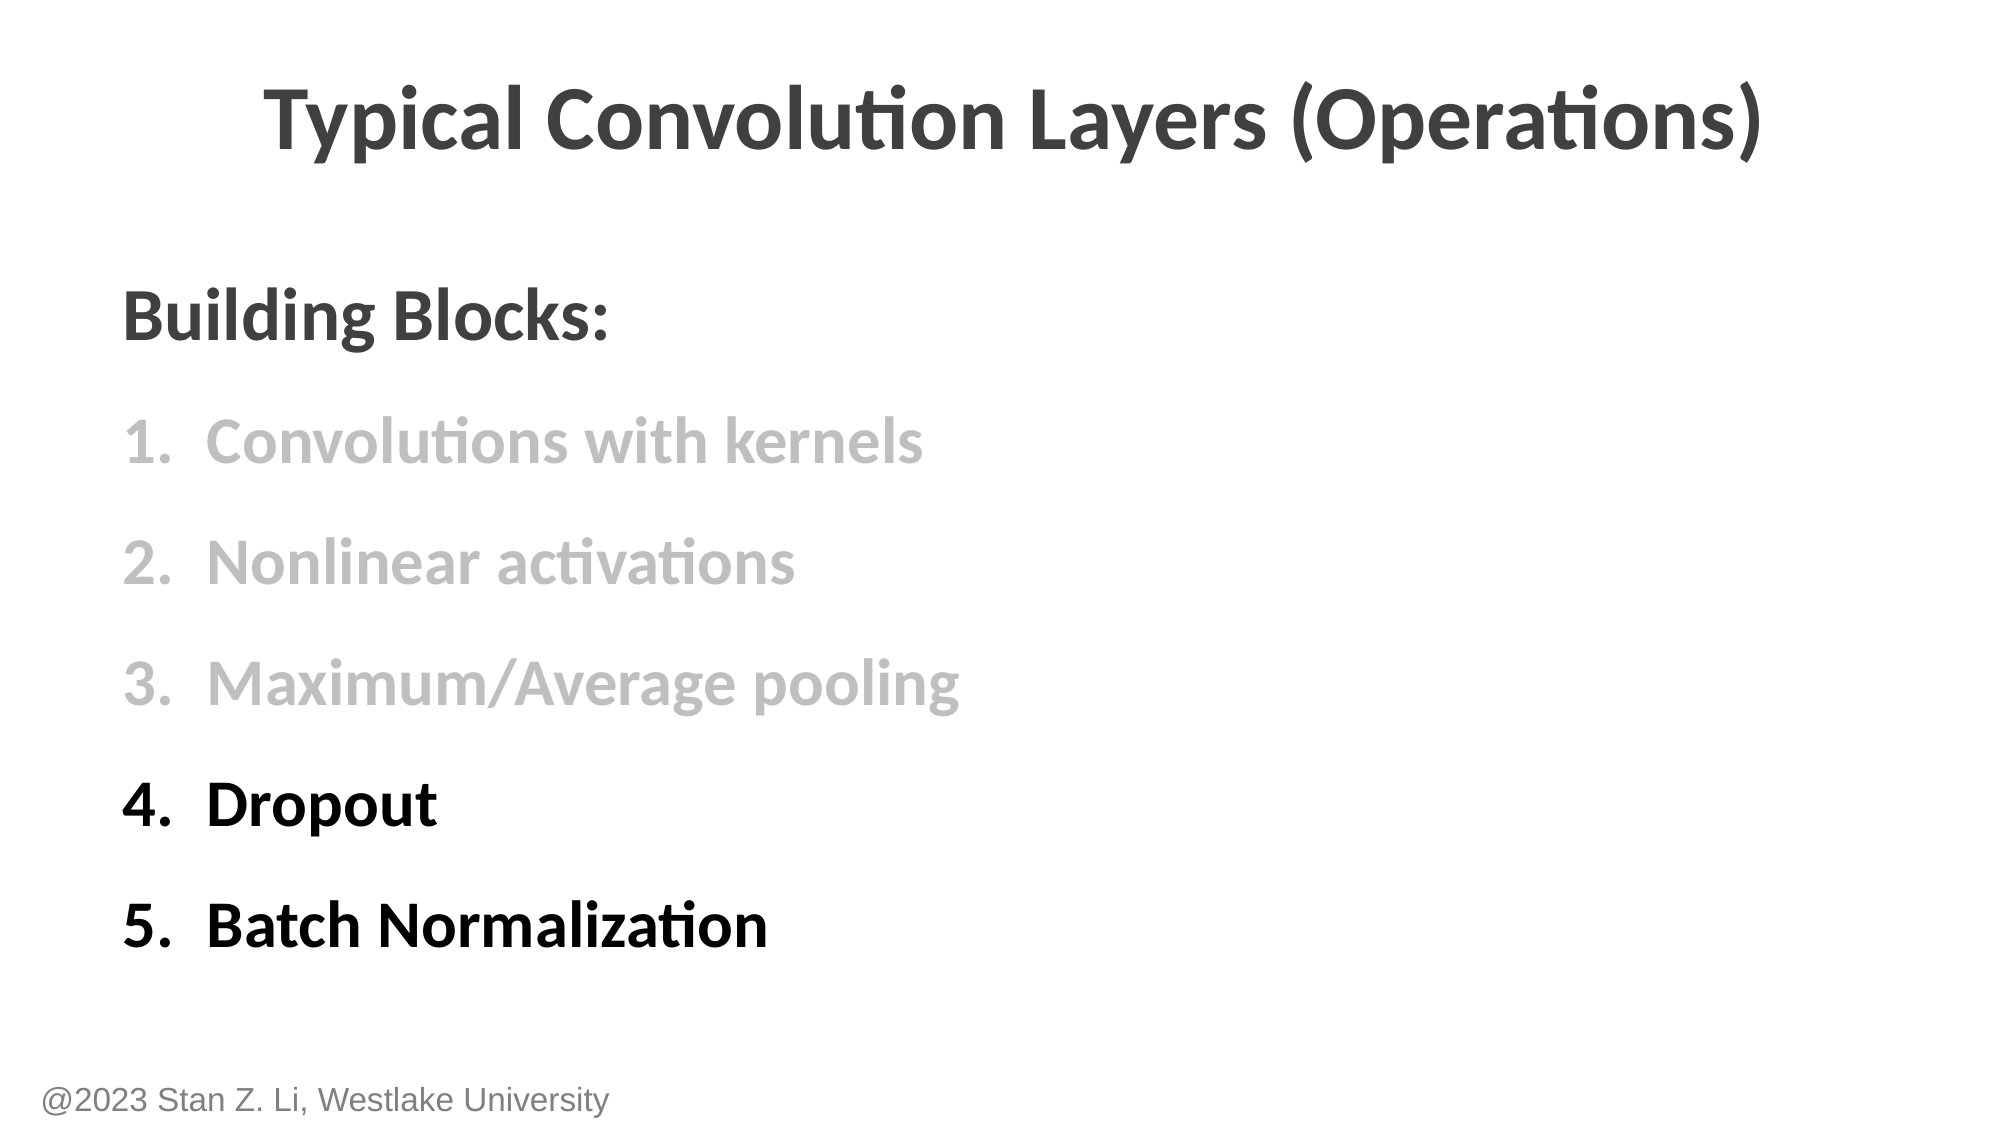

# Typical Convolution Layers (Operations)
Building Blocks:
Convolutions with kernels
Nonlinear activations
Maximum/Average pooling
Dropout
Batch Normalization
@2023 Stan Z. Li, Westlake University
47